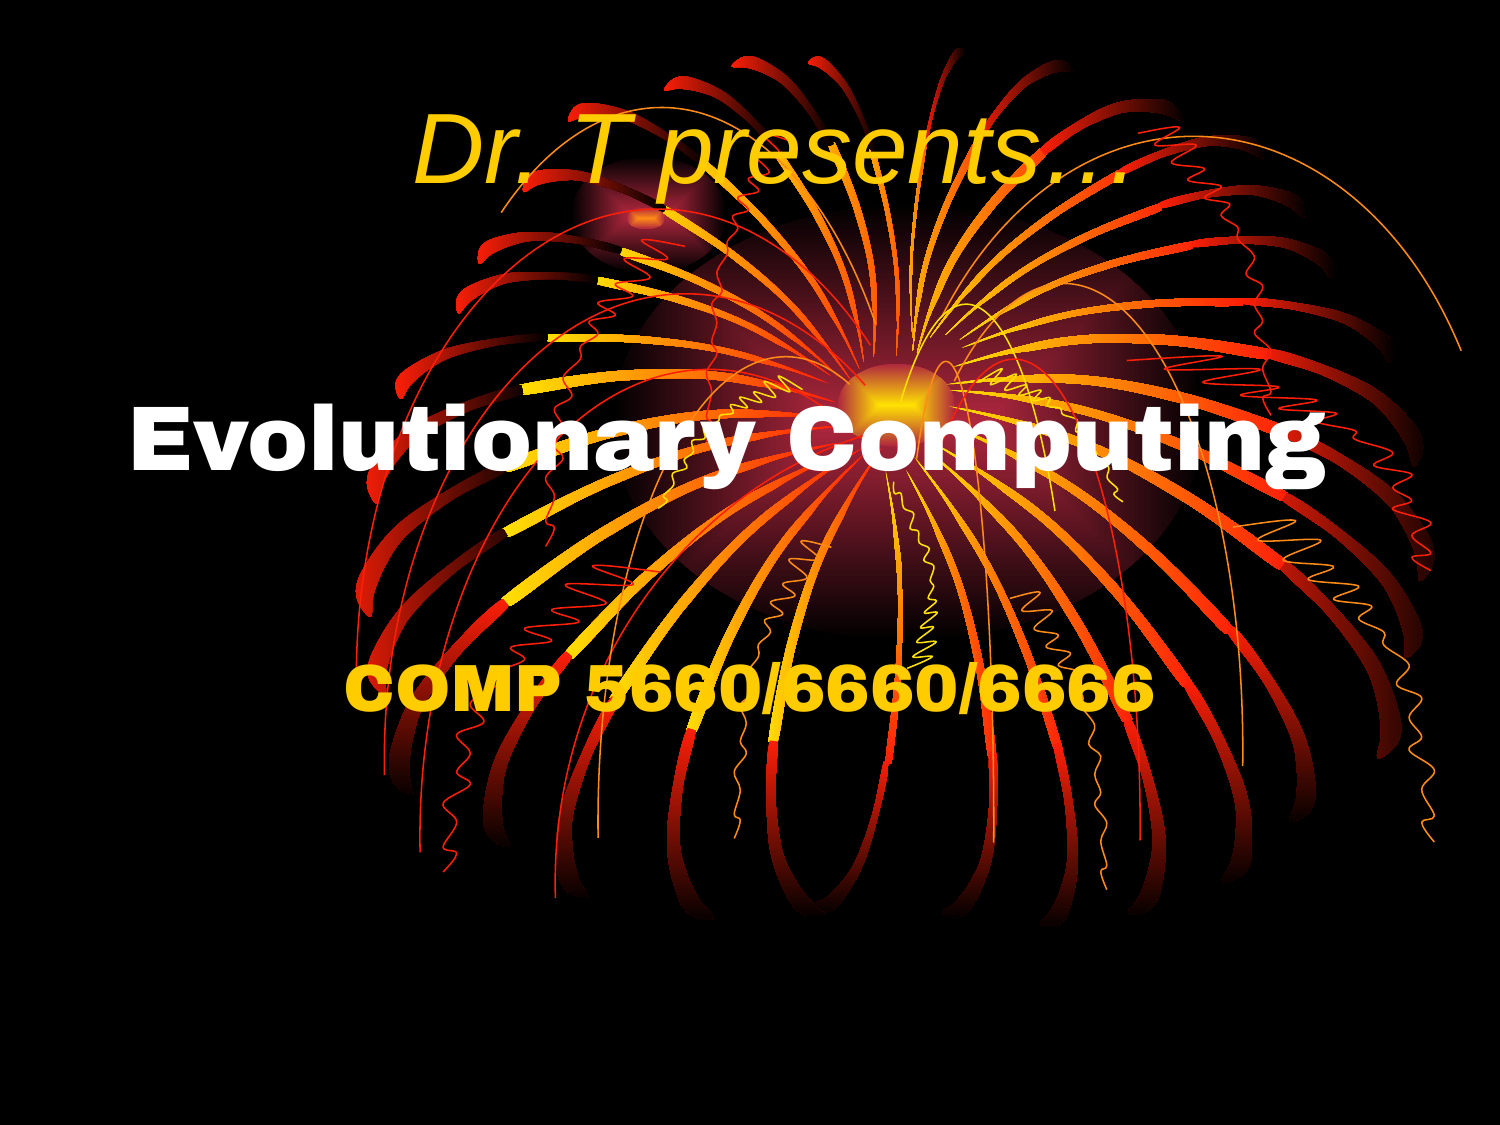

Dr. T presents…
# Evolutionary Computing
COMP 5660/6660/6666